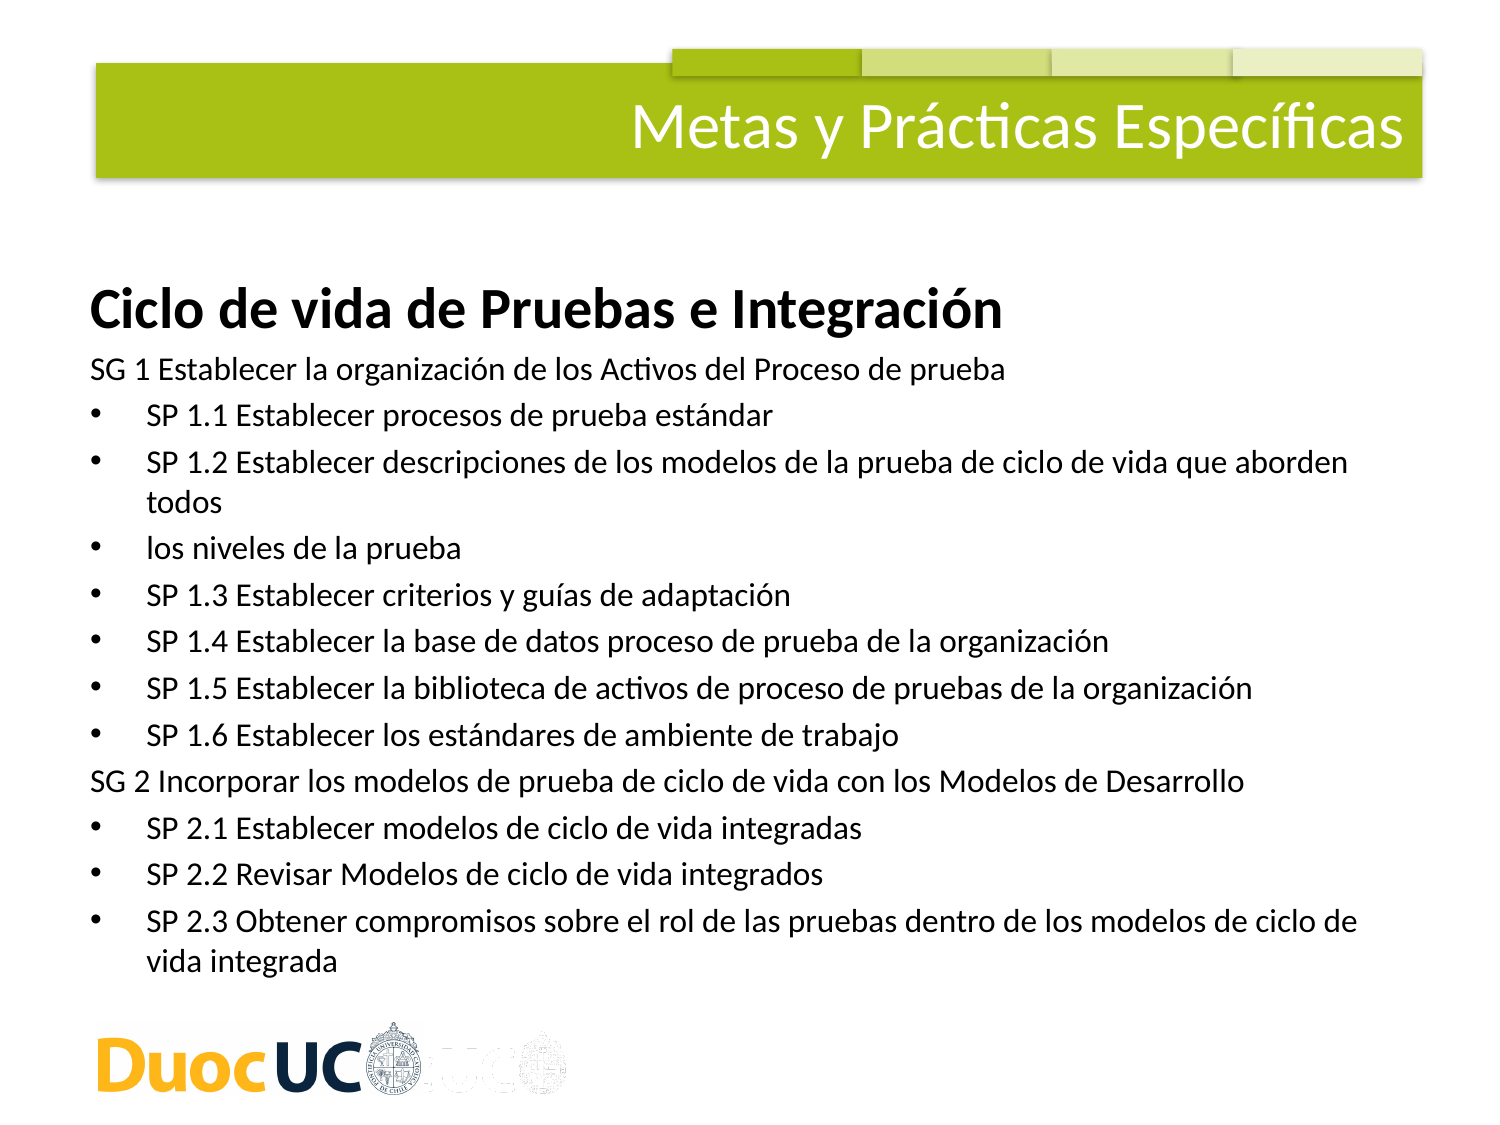

Metas y Prácticas Específicas
Ciclo de vida de Pruebas e Integración
SG 1 Establecer la organización de los Activos del Proceso de prueba
SP 1.1 Establecer procesos de prueba estándar
SP 1.2 Establecer descripciones de los modelos de la prueba de ciclo de vida que aborden todos
los niveles de la prueba
SP 1.3 Establecer criterios y guías de adaptación
SP 1.4 Establecer la base de datos proceso de prueba de la organización
SP 1.5 Establecer la biblioteca de activos de proceso de pruebas de la organización
SP 1.6 Establecer los estándares de ambiente de trabajo
SG 2 Incorporar los modelos de prueba de ciclo de vida con los Modelos de Desarrollo
SP 2.1 Establecer modelos de ciclo de vida integradas
SP 2.2 Revisar Modelos de ciclo de vida integrados
SP 2.3 Obtener compromisos sobre el rol de las pruebas dentro de los modelos de ciclo de vida integrada